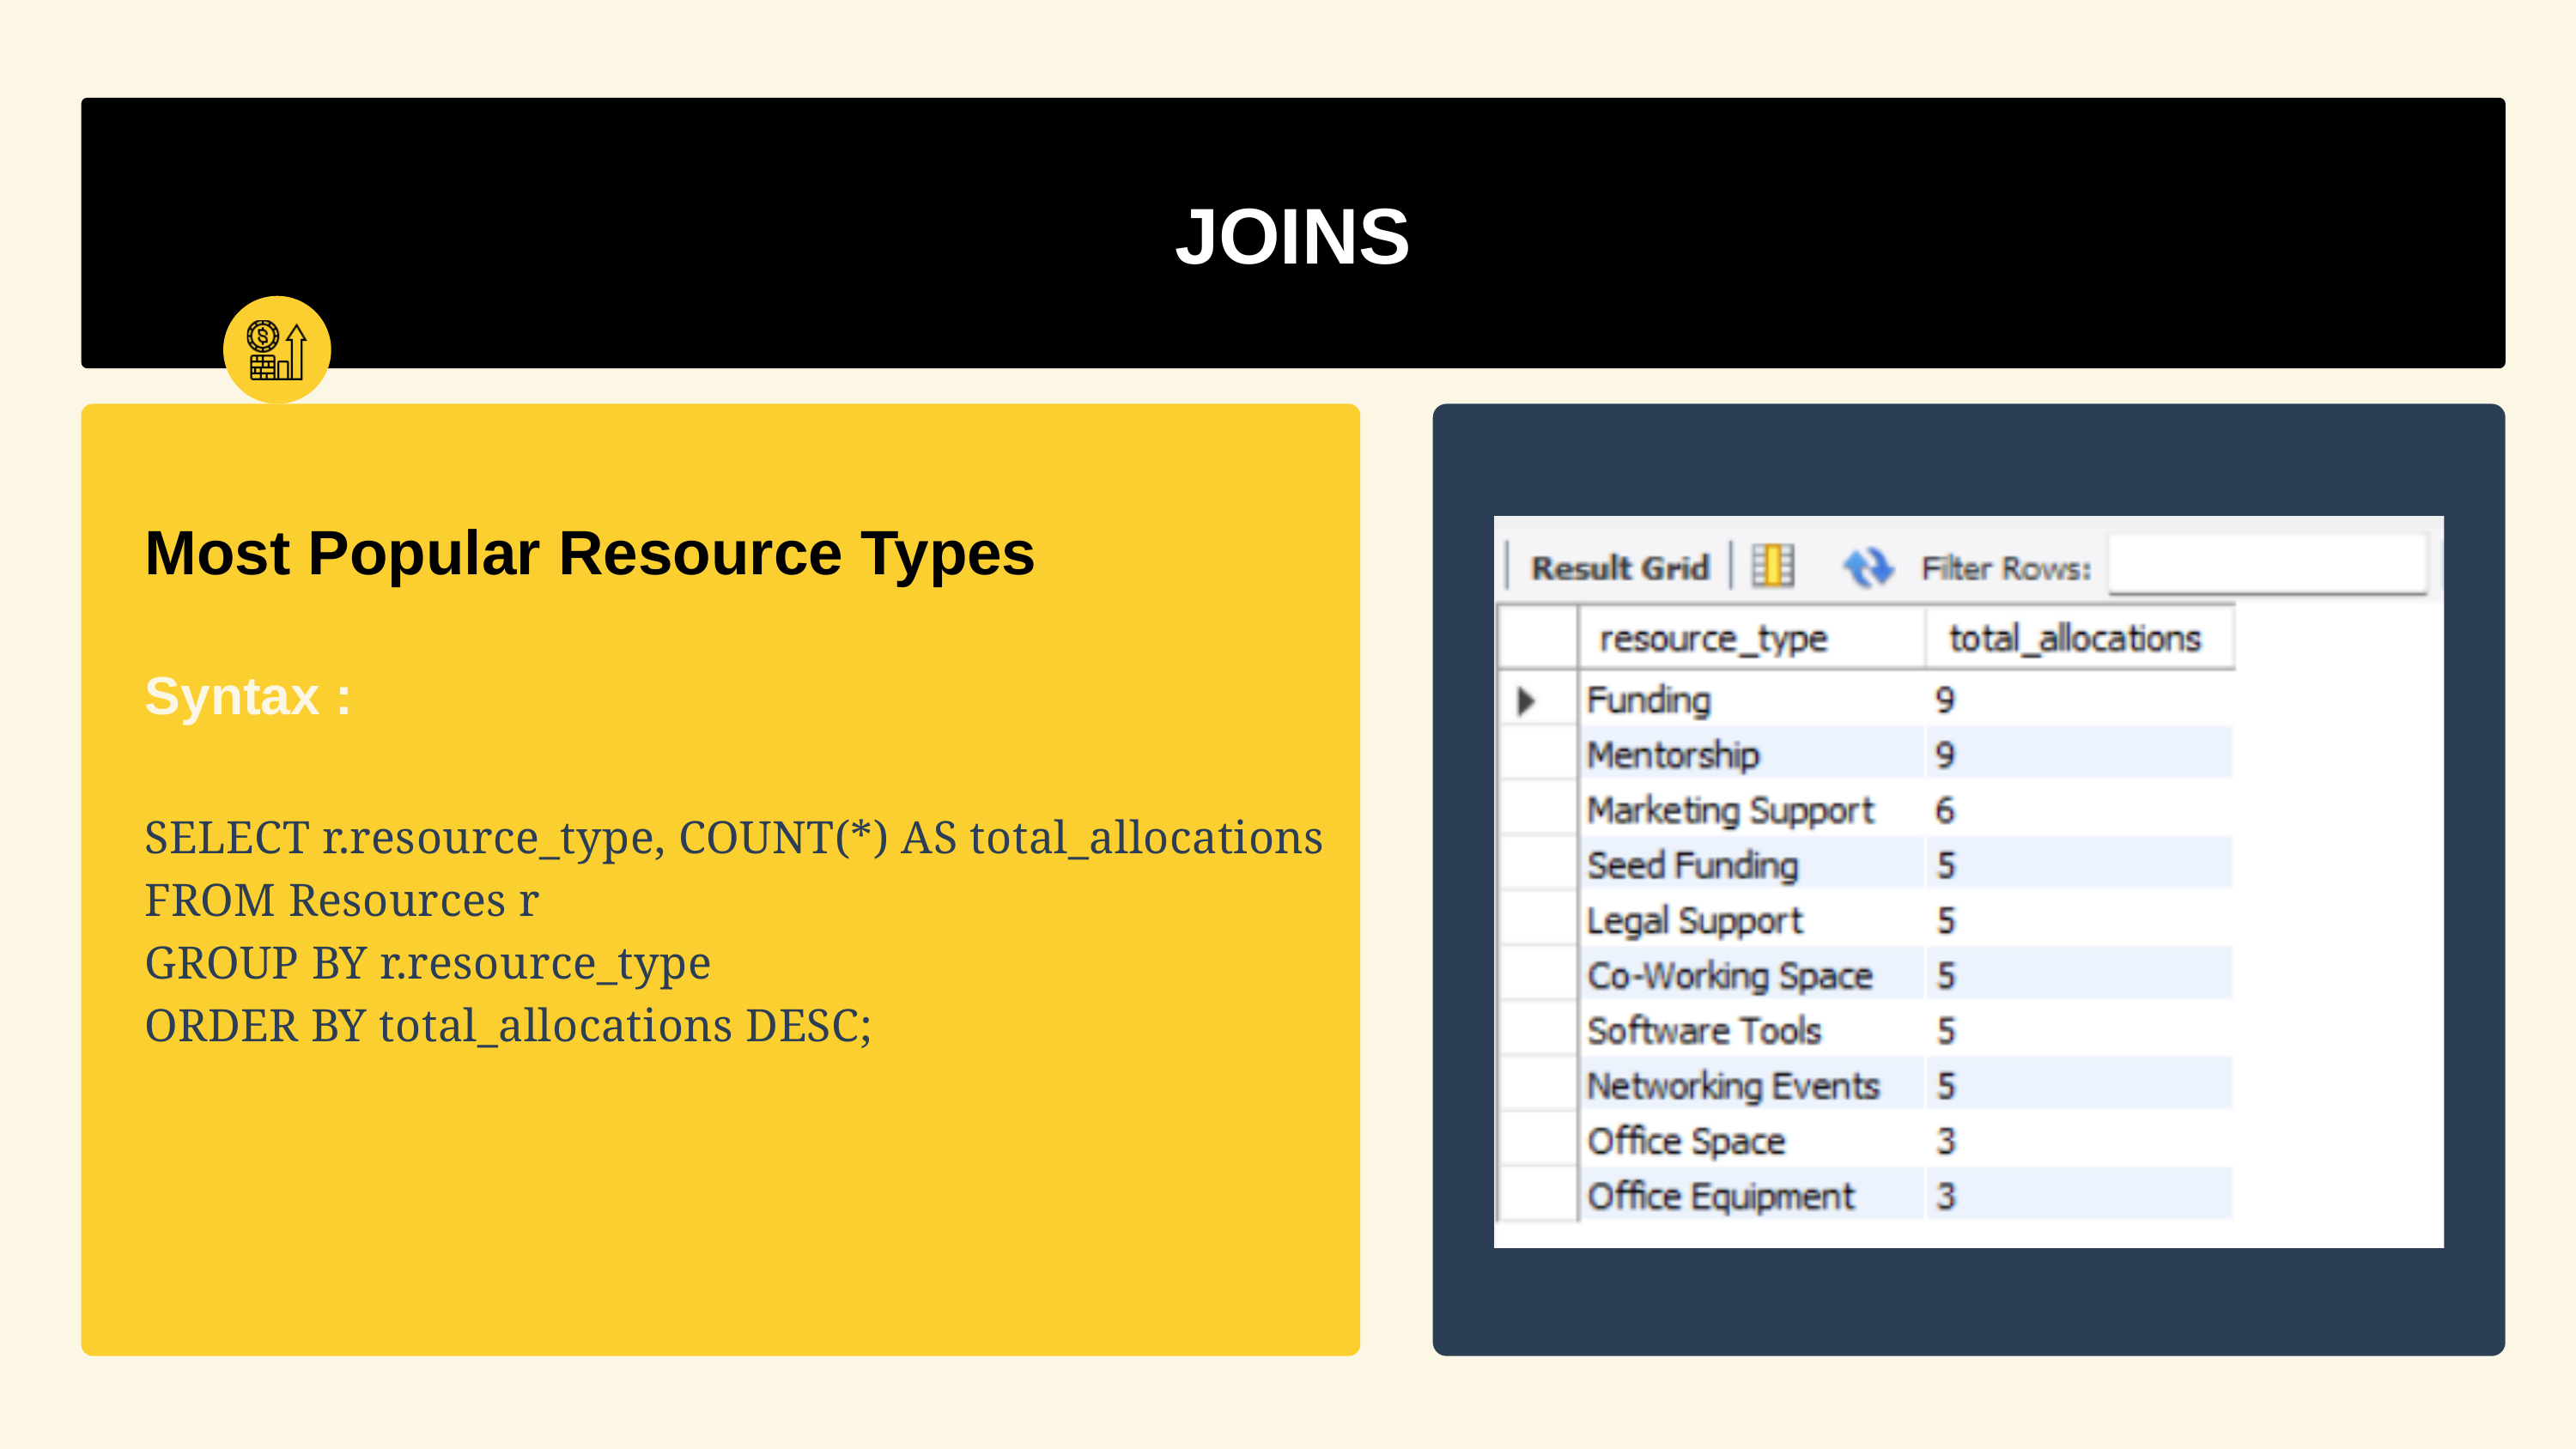

JOINS

Most Popular Resource Types
Syntax :

SELECT r.resource_type, COUNT(*) AS total_allocations
FROM Resources r
GROUP BY r.resource_type
ORDER BY total_allocations DESC;